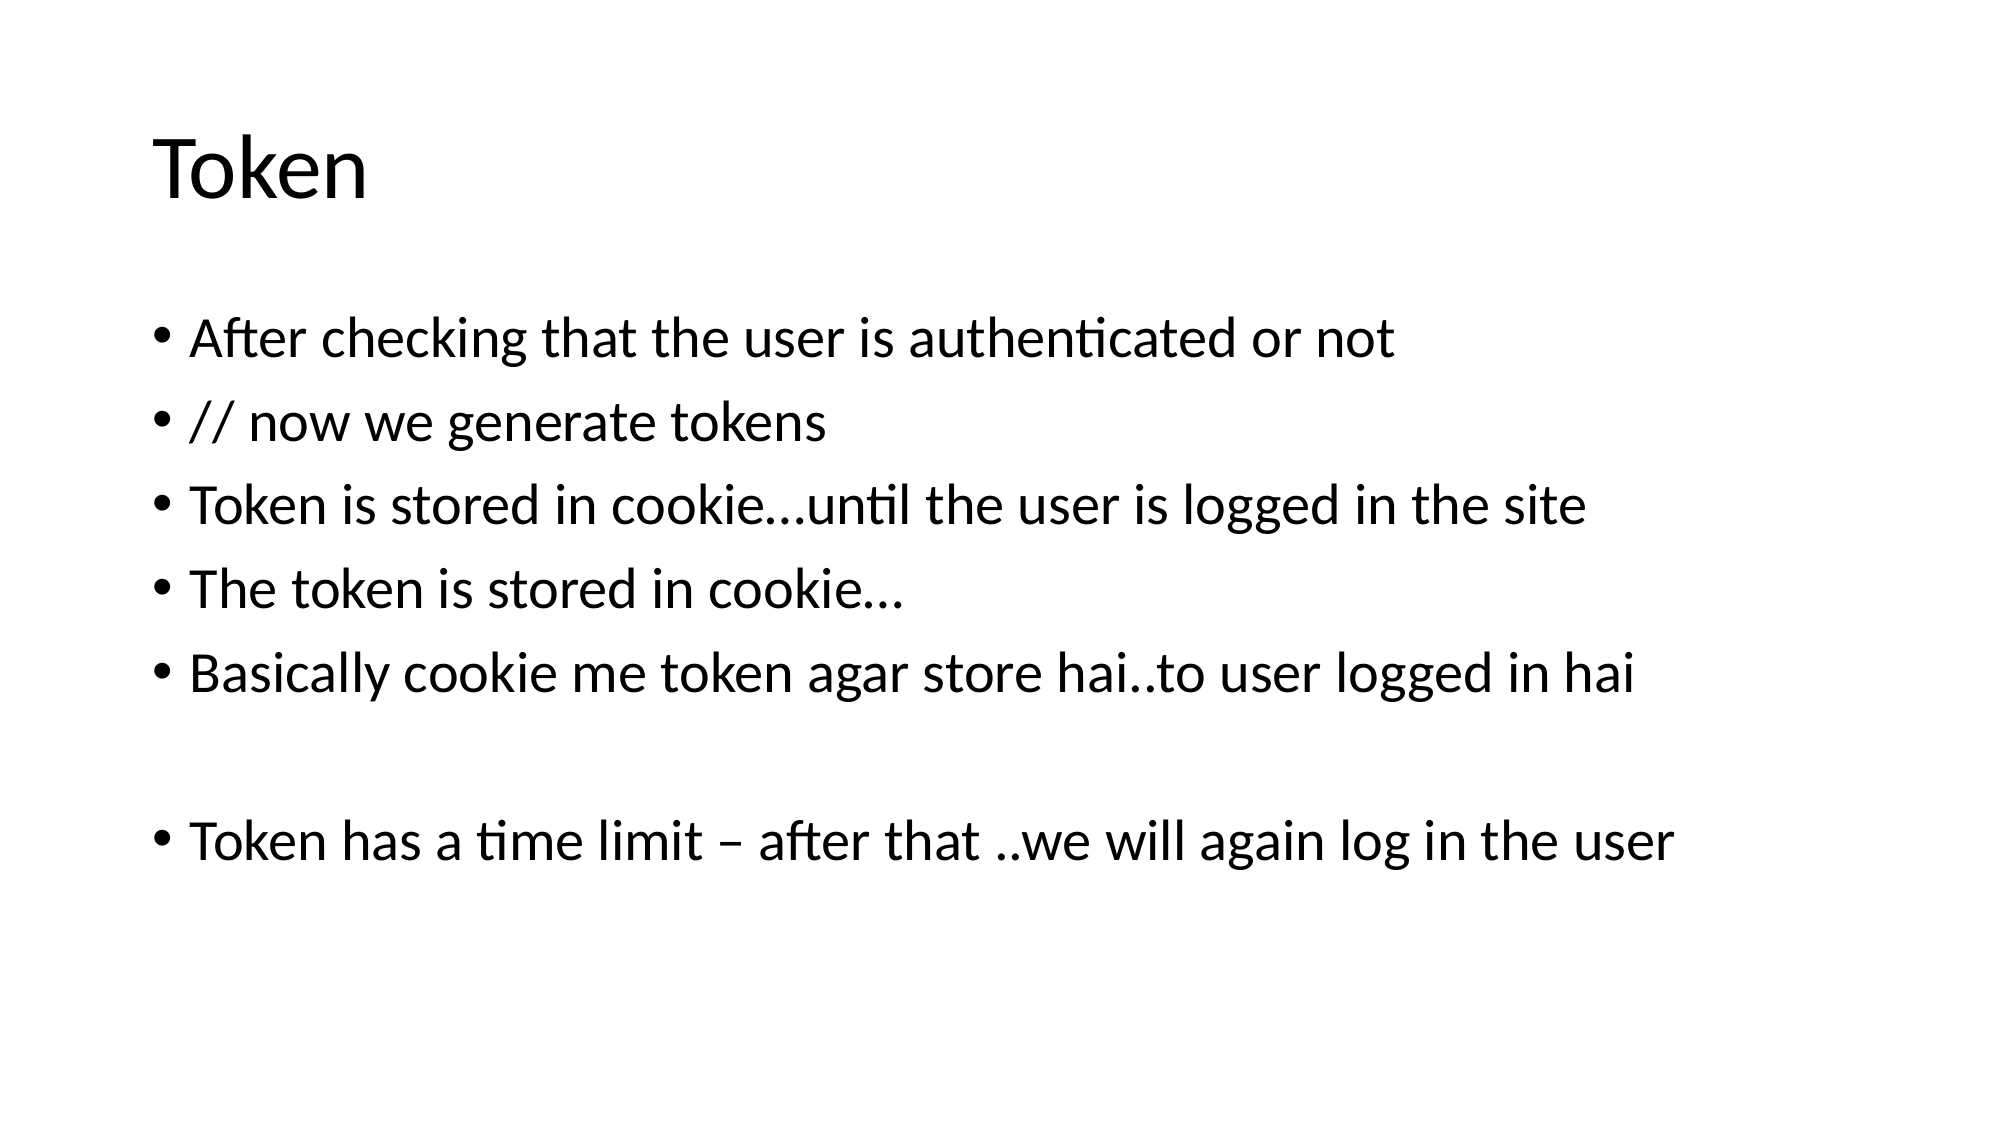

# Token
After checking that the user is authenticated or not
// now we generate tokens
Token is stored in cookie…until the user is logged in the site
The token is stored in cookie…
Basically cookie me token agar store hai..to user logged in hai

Token has a time limit – after that ..we will again log in the user